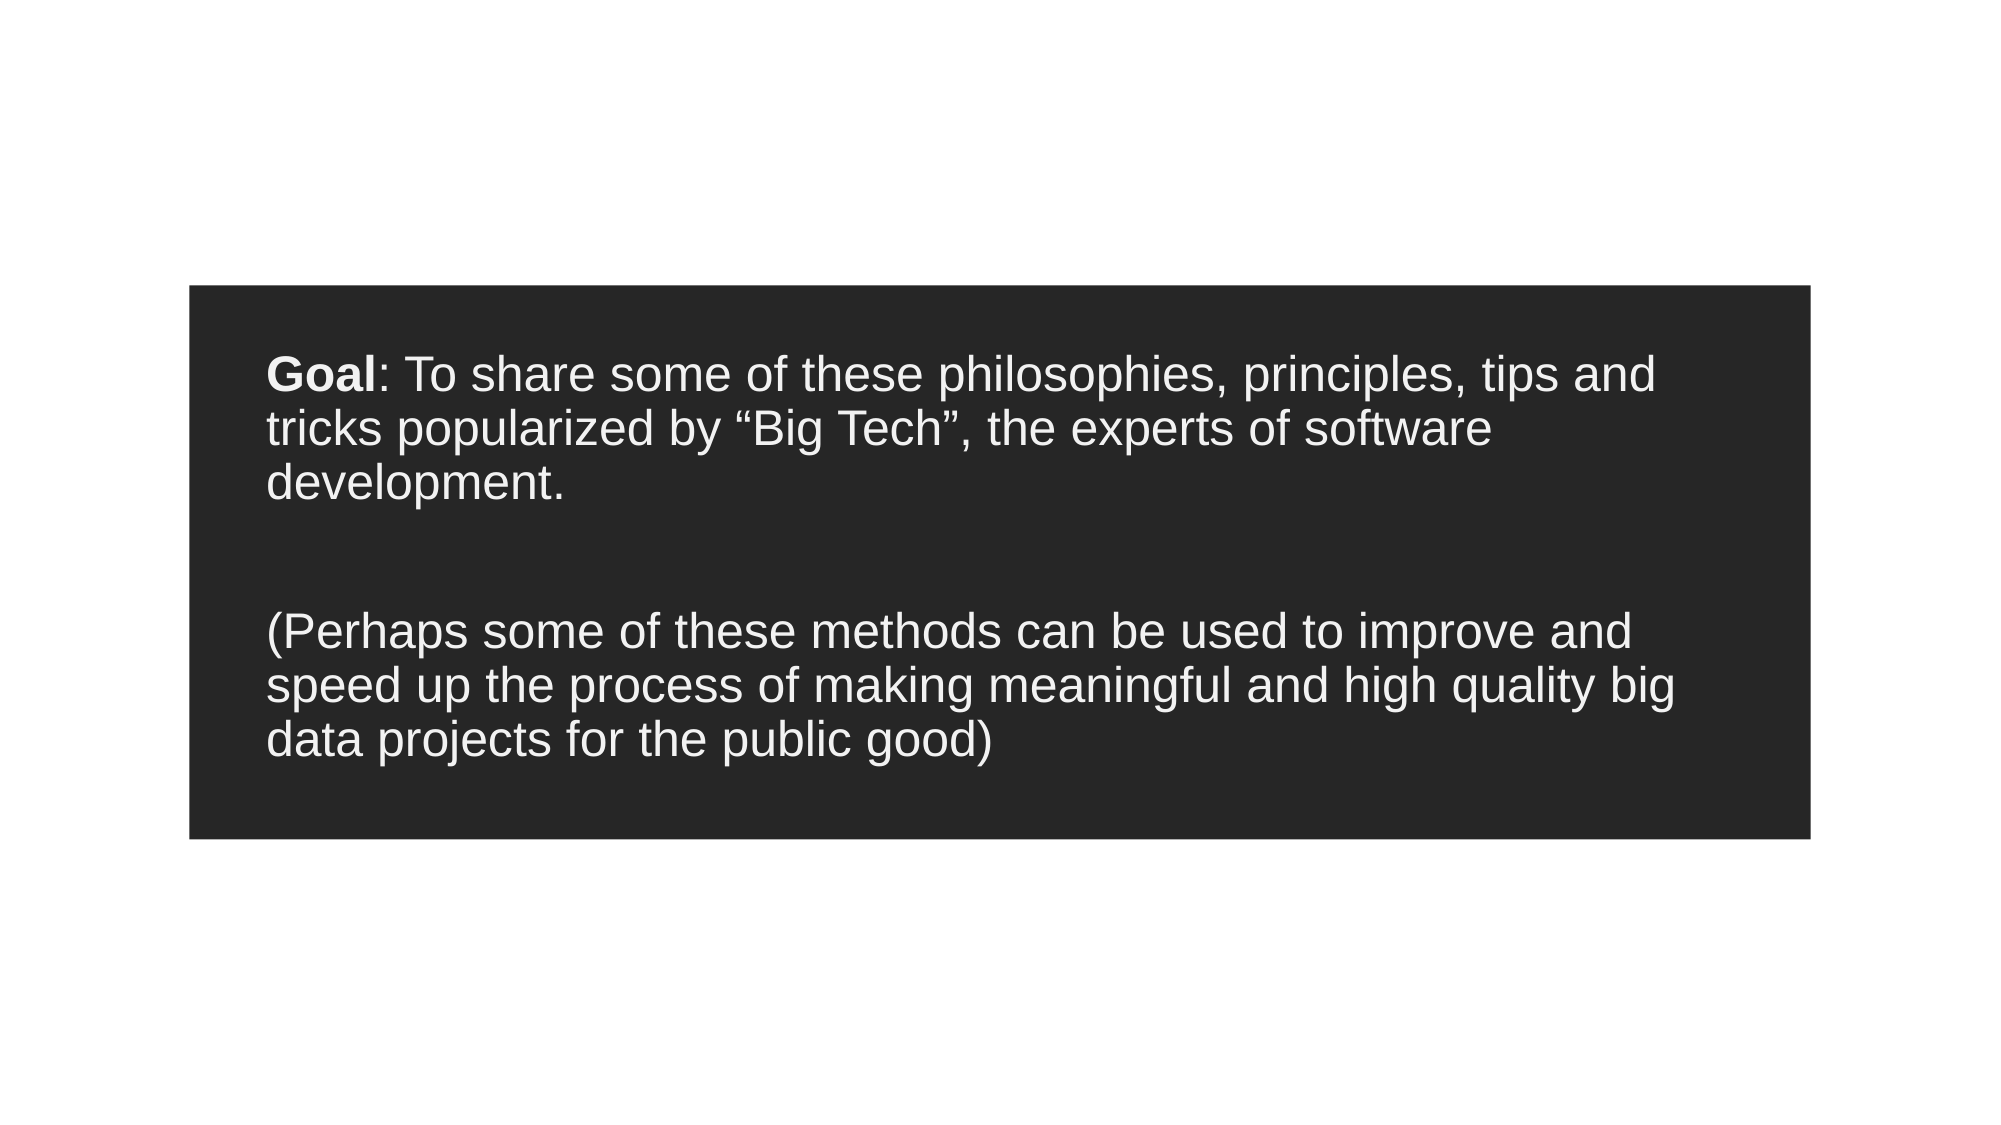

Goal: To share some of these philosophies, principles, tips and tricks popularized by “Big Tech”, the experts of software development.

(Perhaps some of these methods can be used to improve and speed up the process of making meaningful and high quality big data projects for the public good)